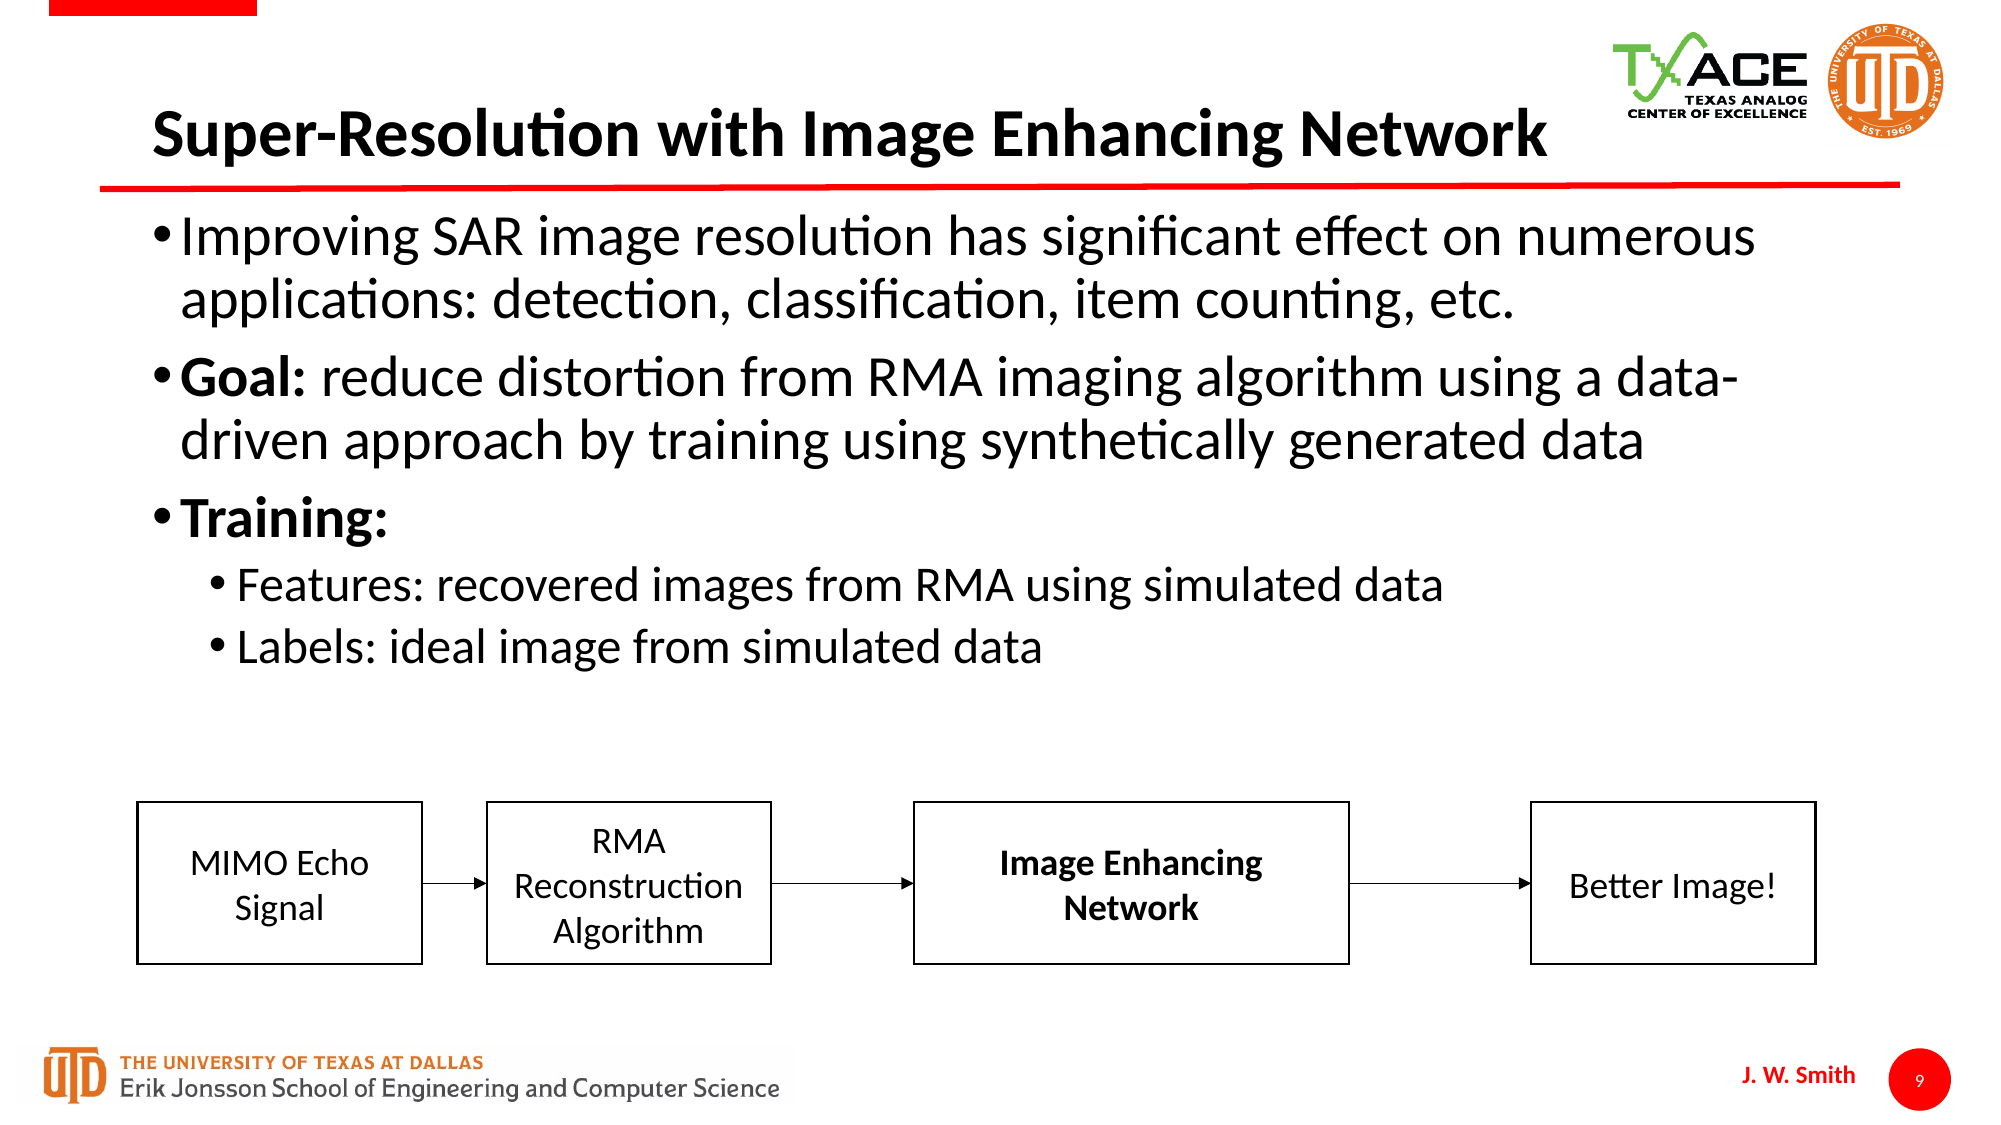

# Super-Resolution with Image Enhancing Network
Improving SAR image resolution has significant effect on numerous applications: detection, classification, item counting, etc.
Goal: reduce distortion from RMA imaging algorithm using a data-driven approach by training using synthetically generated data
Training:
Features: recovered images from RMA using simulated data
Labels: ideal image from simulated data
MIMO Echo Signal
RMA Reconstruction Algorithm
Image Enhancing Network
Better Image!